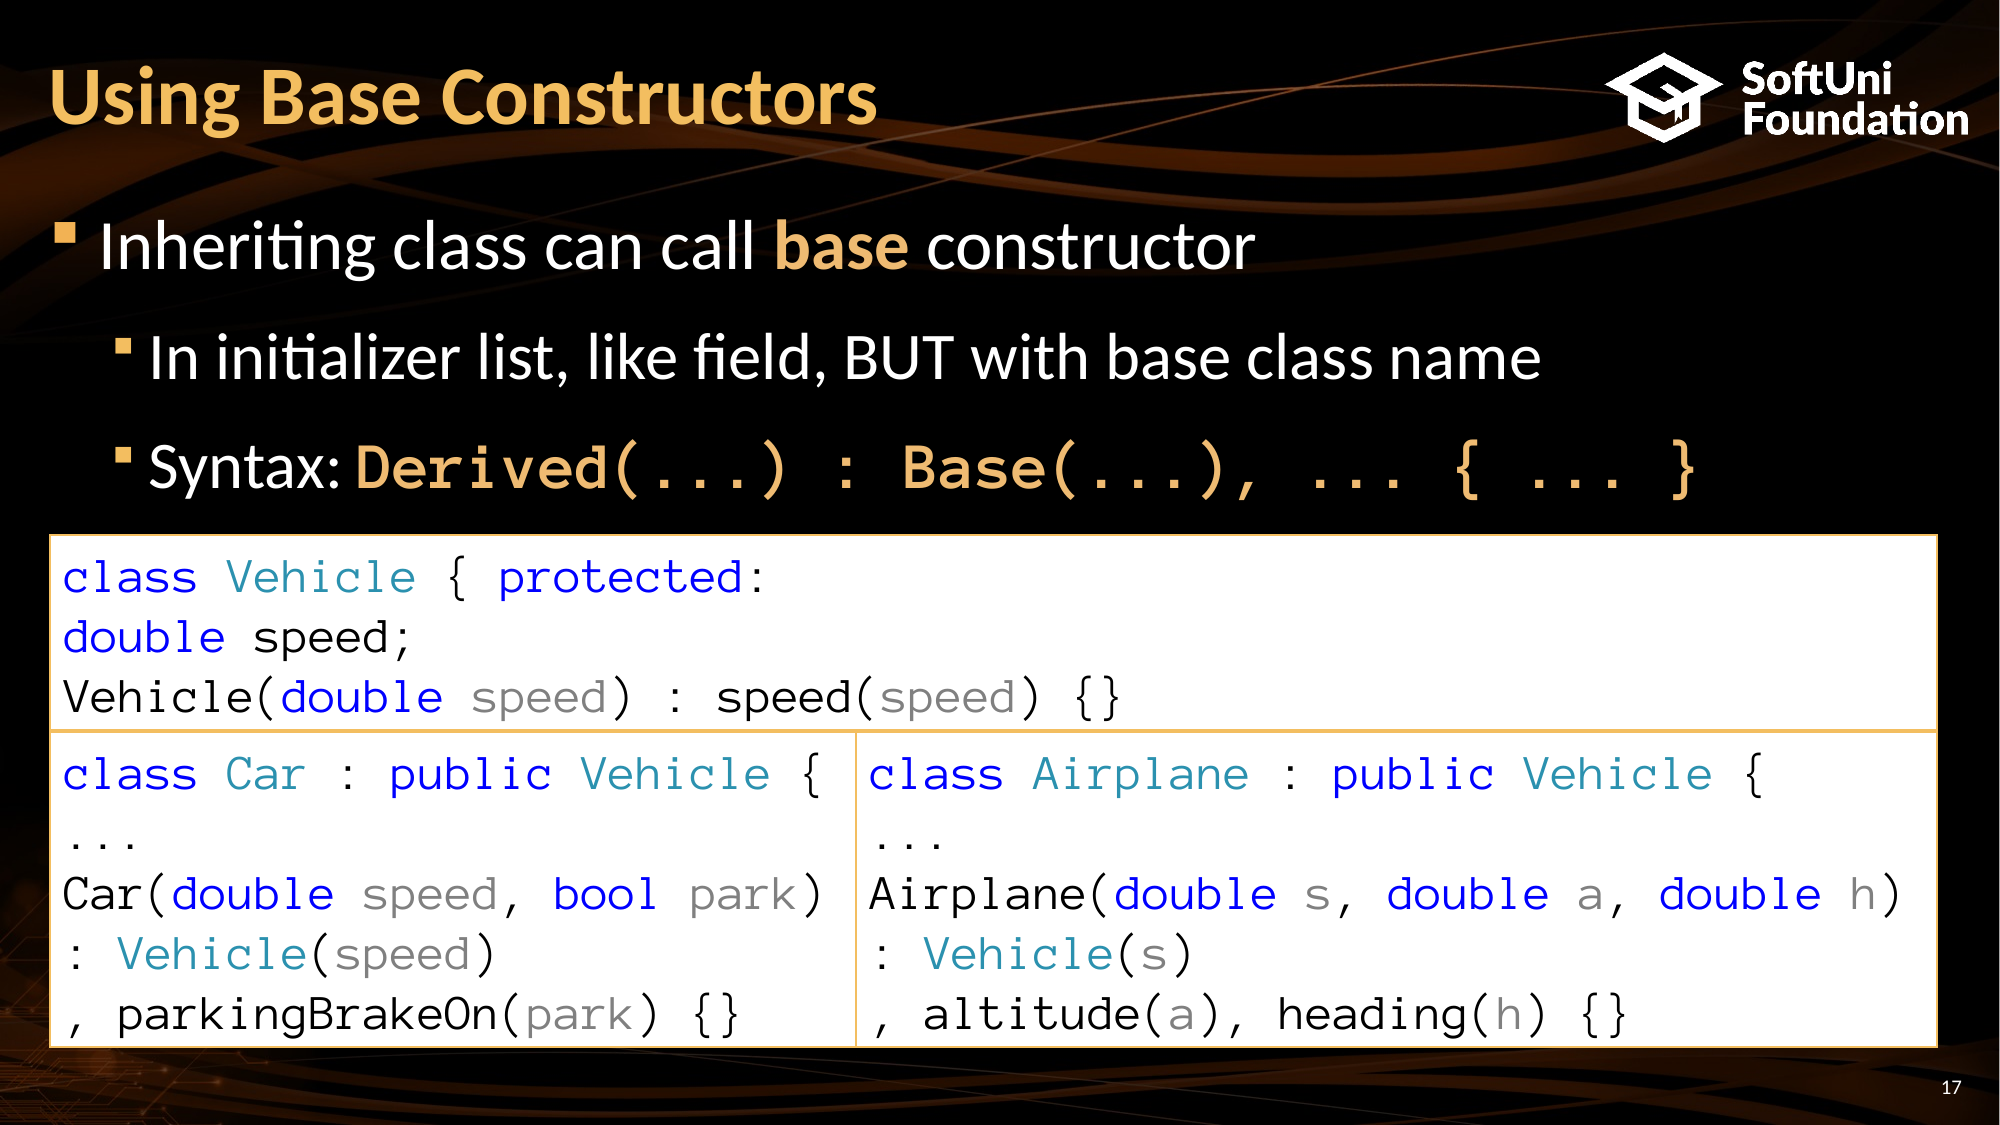

# Using Base Constructors
Inheriting class can call base constructor
In initializer list, like field, BUT with base class name
Syntax: Derived(...) : Base(...), ... { ... }
class Vehicle { protected:
double speed;
Vehicle(double speed) : speed(speed) {}
class Airplane : public Vehicle {
...
Airplane(double s, double a, double h)
: Vehicle(s)
, altitude(a), heading(h) {}
class Car : public Vehicle {
...
Car(double speed, bool park)
: Vehicle(speed)
, parkingBrakeOn(park) {}
17